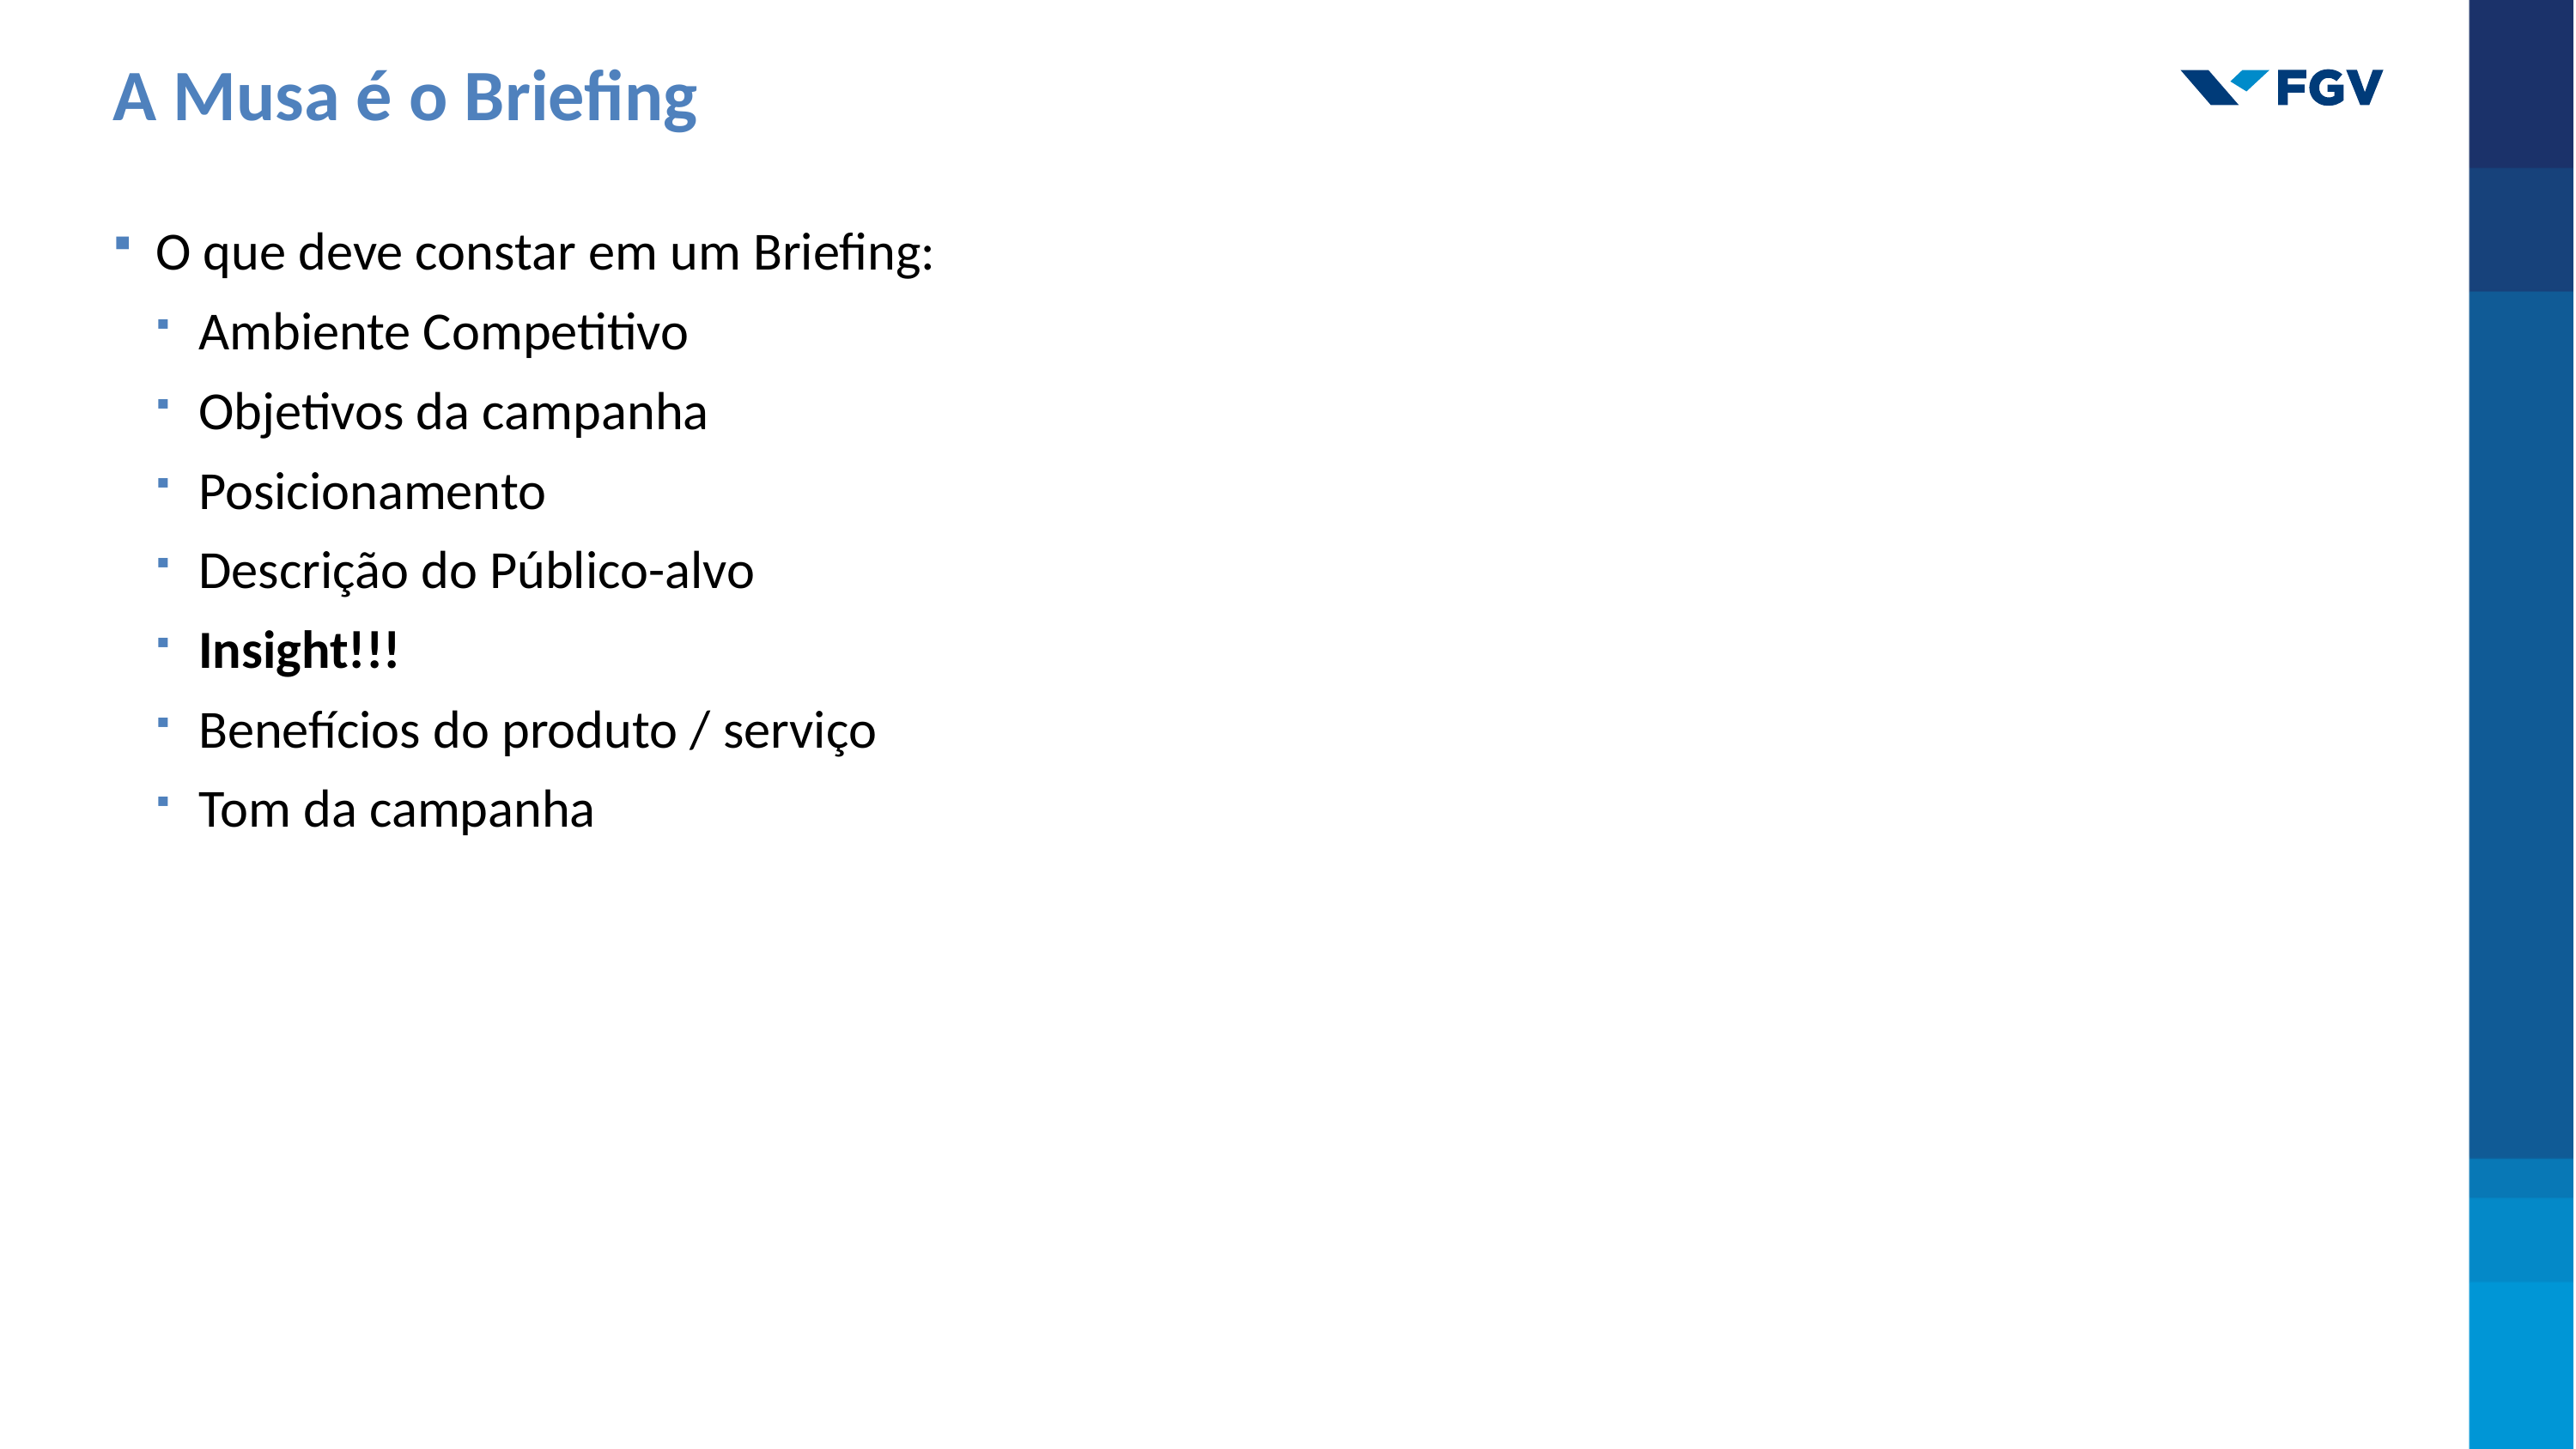

A Musa é o Briefing
O que deve constar em um Briefing:
Ambiente Competitivo
Objetivos da campanha
Posicionamento
Descrição do Público-alvo
Insight!!!
Benefícios do produto / serviço
Tom da campanha